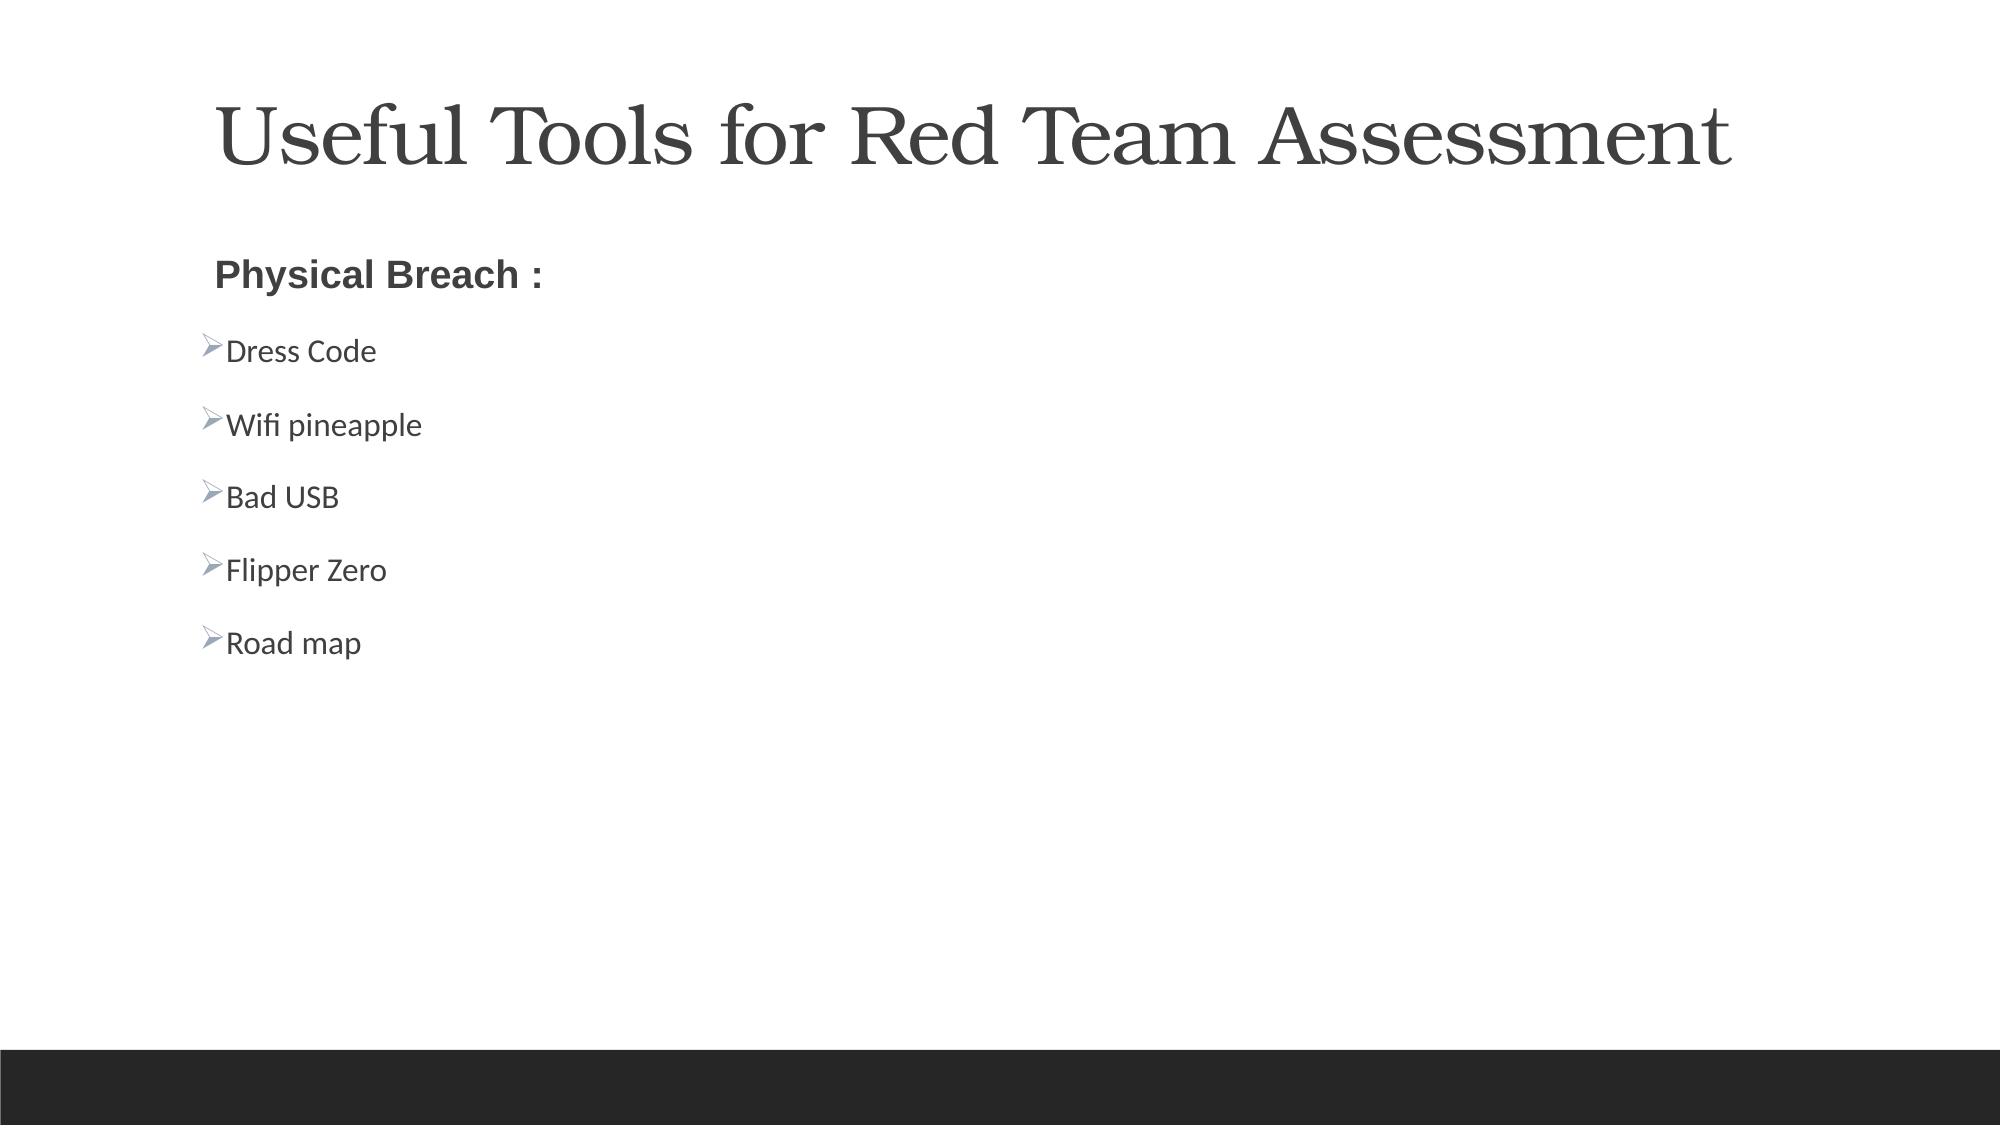

Useful Tools for Red Team Assessment
Physical Breach :
Dress Code
Wifi pineapple
Bad USB
Flipper Zero
Road map